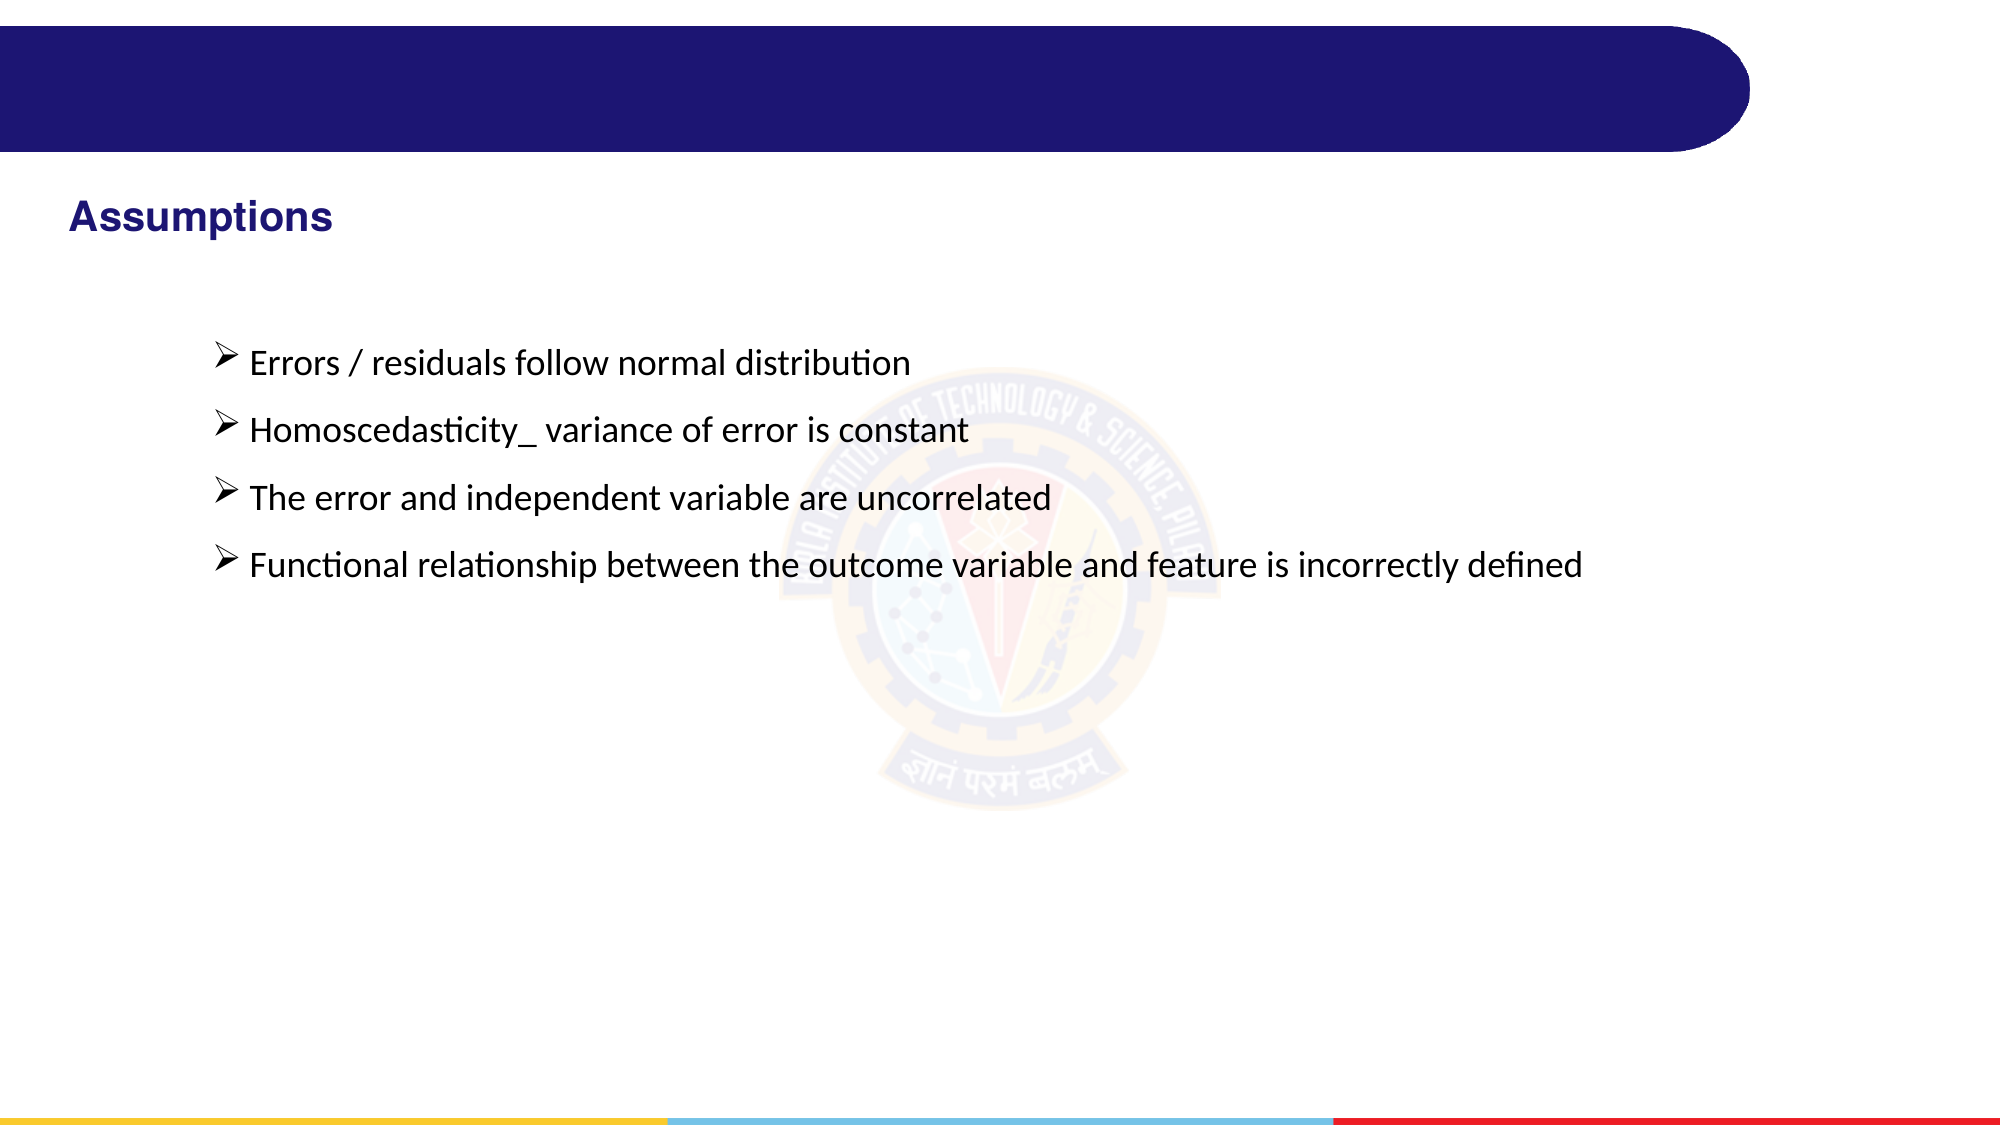

Assumptions

Errors / residuals follow normal distribution
Homoscedasticity_ variance of error is constant
The error and independent variable are uncorrelated
Functional relationship between the outcome variable and feature is incorrectly defined